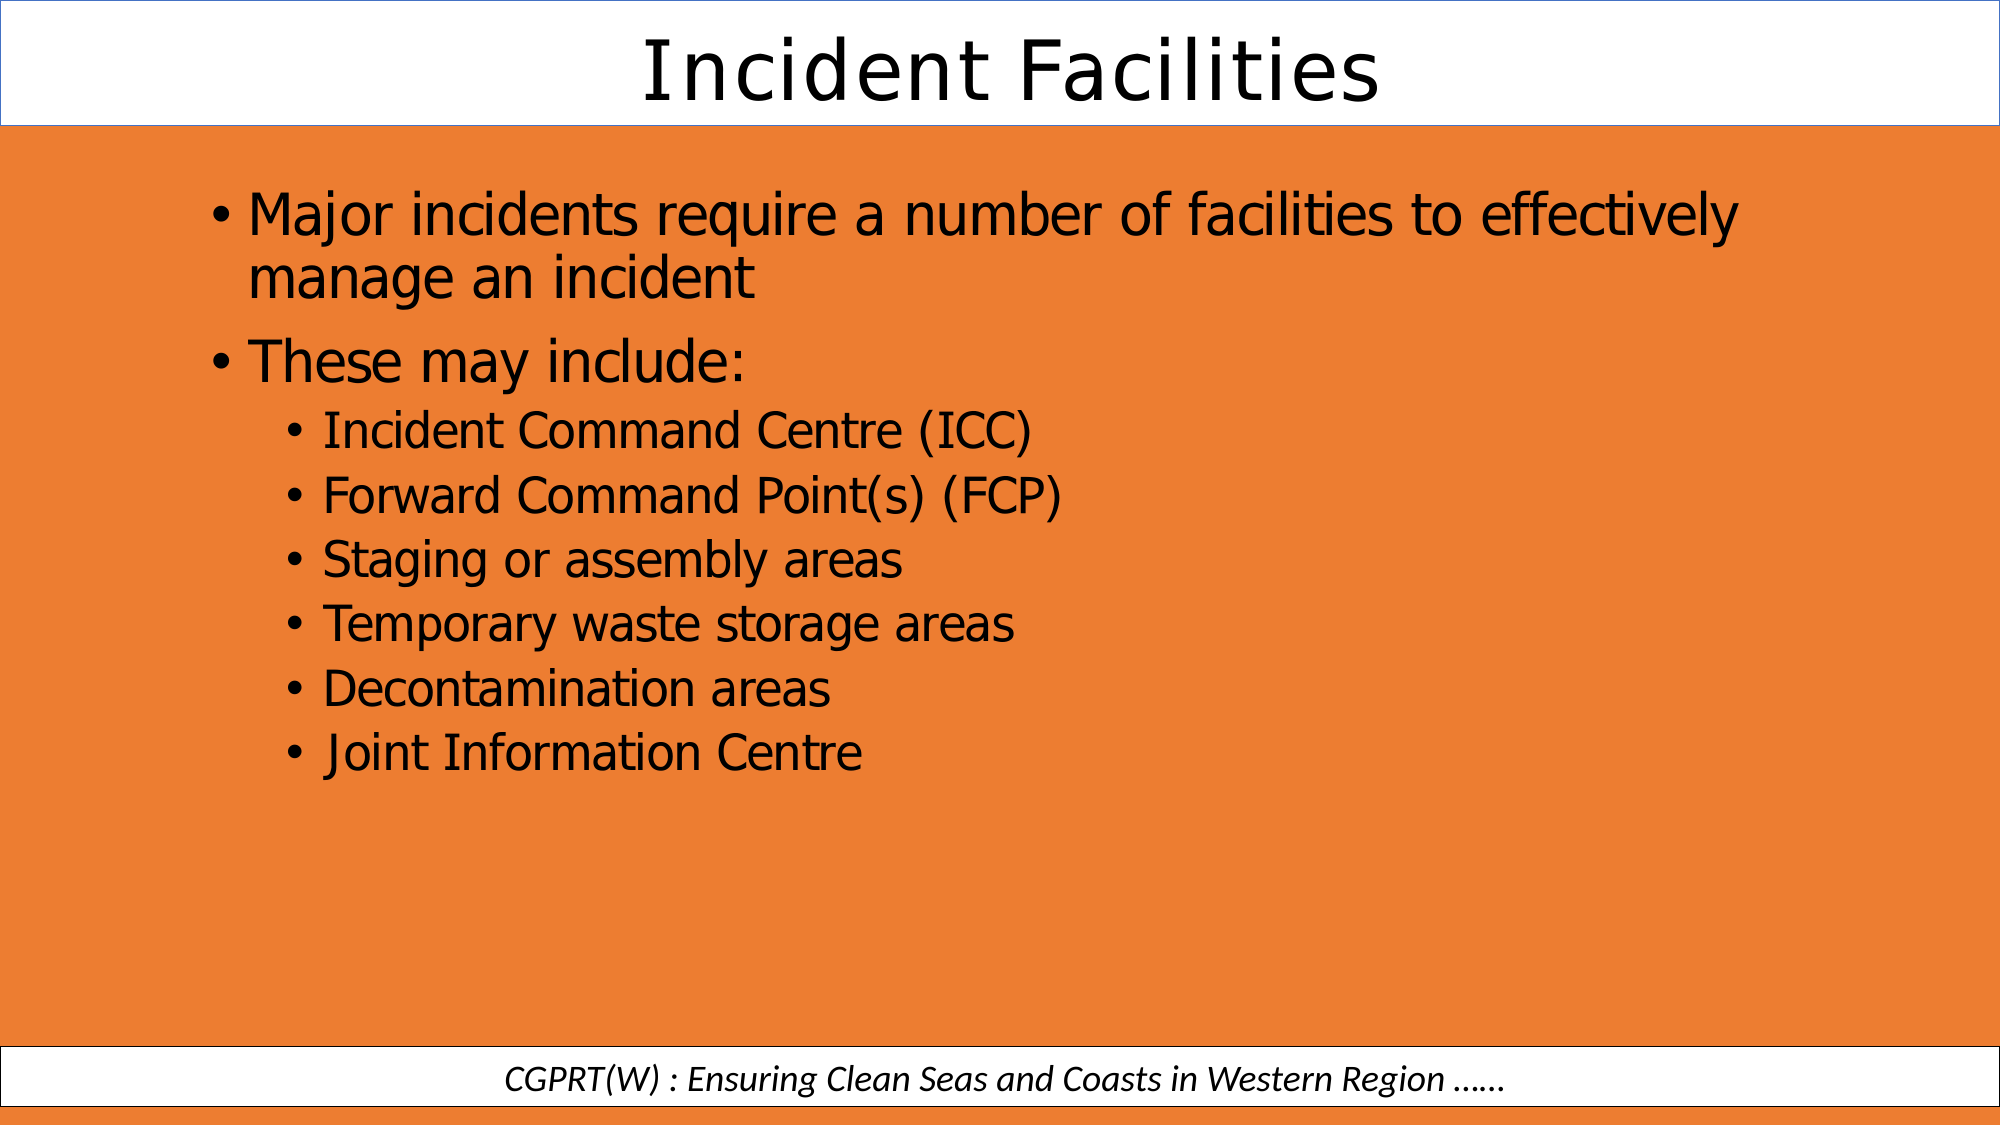

Incident Facilities
Major incidents require a number of facilities to effectively manage an incident
These may include:
Incident Command Centre (ICC)
Forward Command Point(s) (FCP)
Staging or assembly areas
Temporary waste storage areas
Decontamination areas
Joint Information Centre
 CGPRT(W) : Ensuring Clean Seas and Coasts in Western Region ……